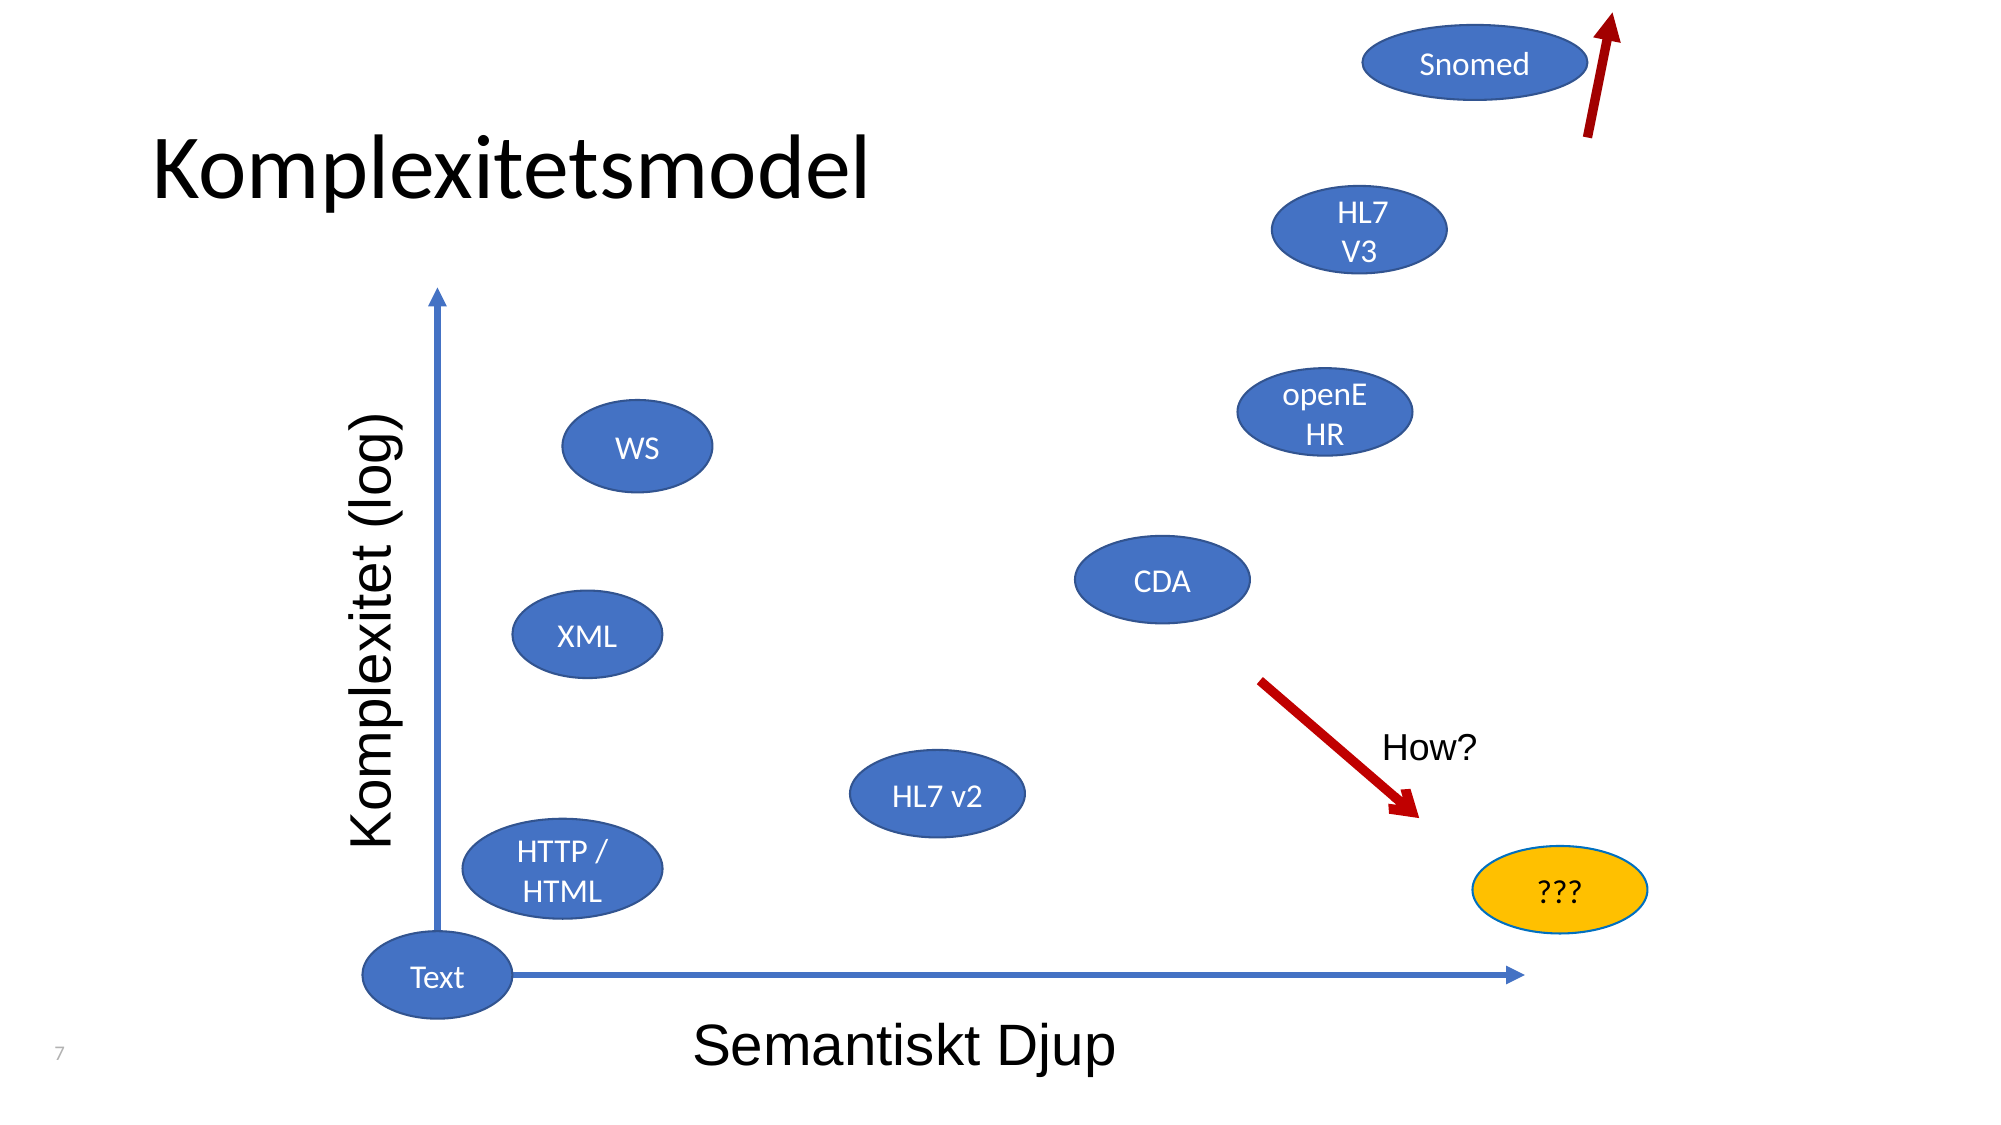

Snomed
# Komplexitetsmodel
 HL7 V3
openEHR
WS
CDA
Komplexitet (log)
XML
How?
HL7 v2
HTTP / HTML
???
Text
Semantiskt Djup
7